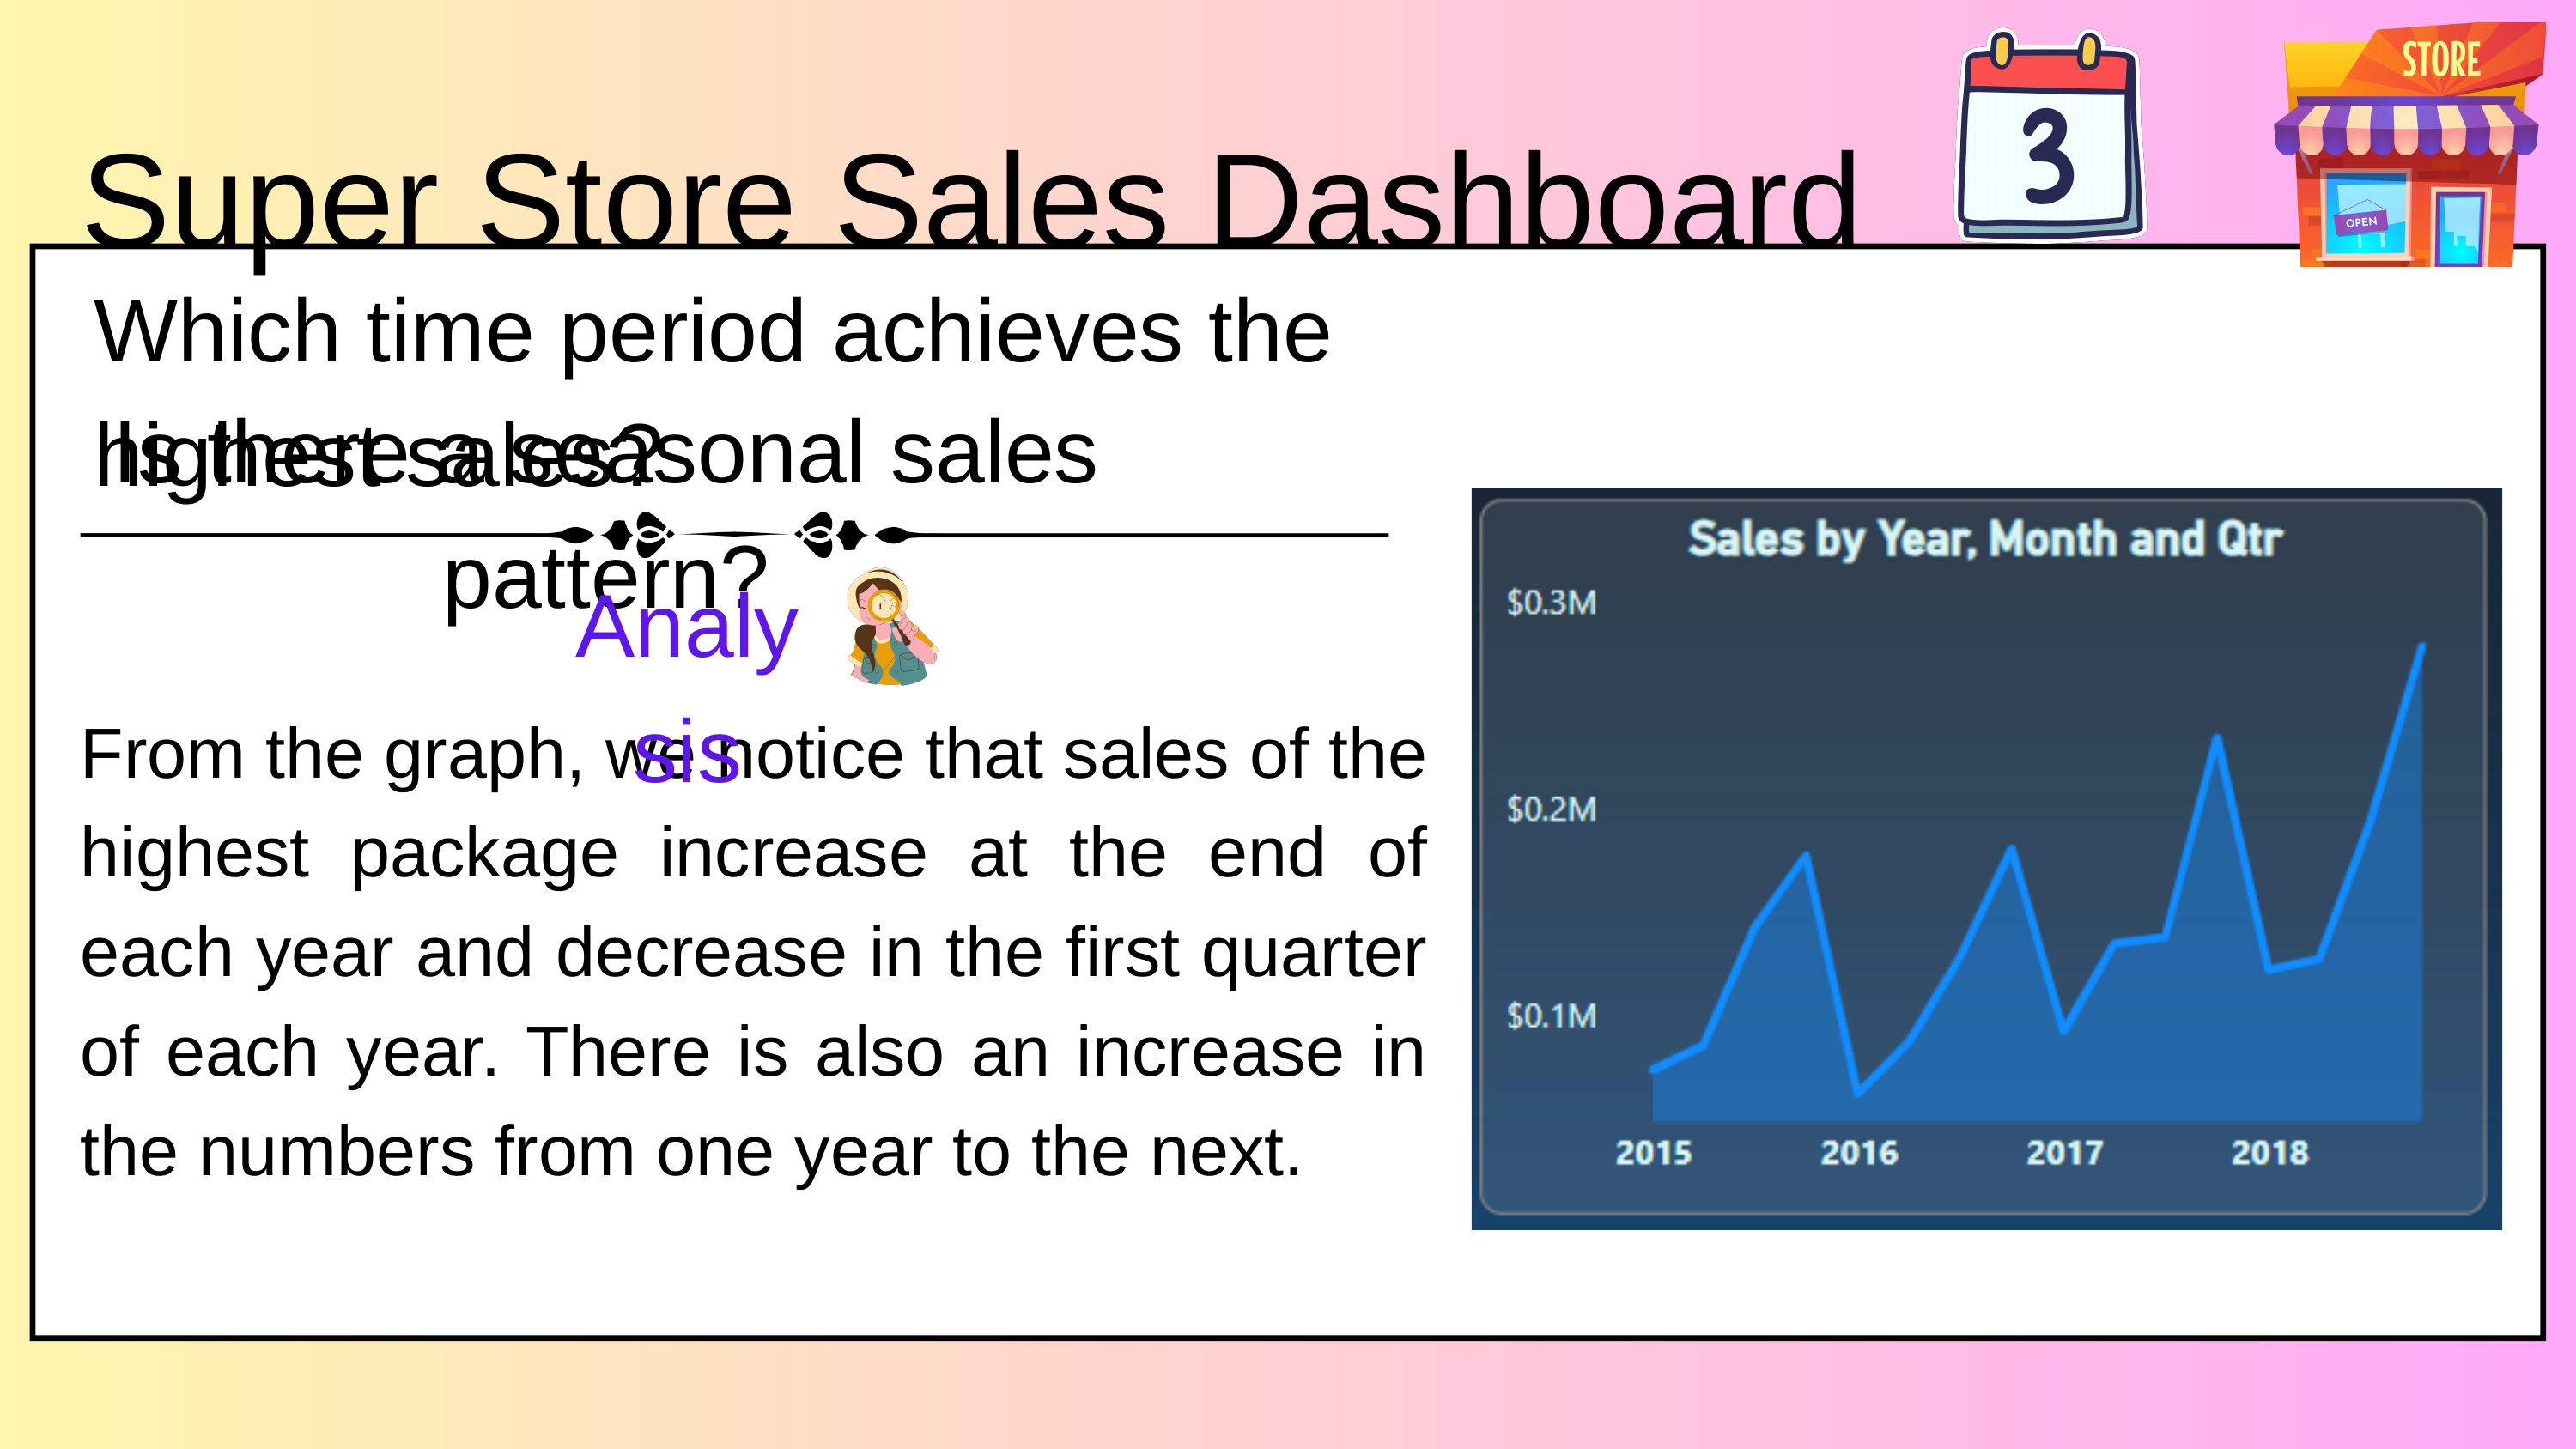

Super Store Sales Dashboard

Which time period achieves the highest sales?
Is there a seasonal sales pattern?

Analysis
From the graph, we notice that sales of the highest package increase at the end of each year and decrease in the first quarter of each year. There is also an increase in the numbers from one year to the next.